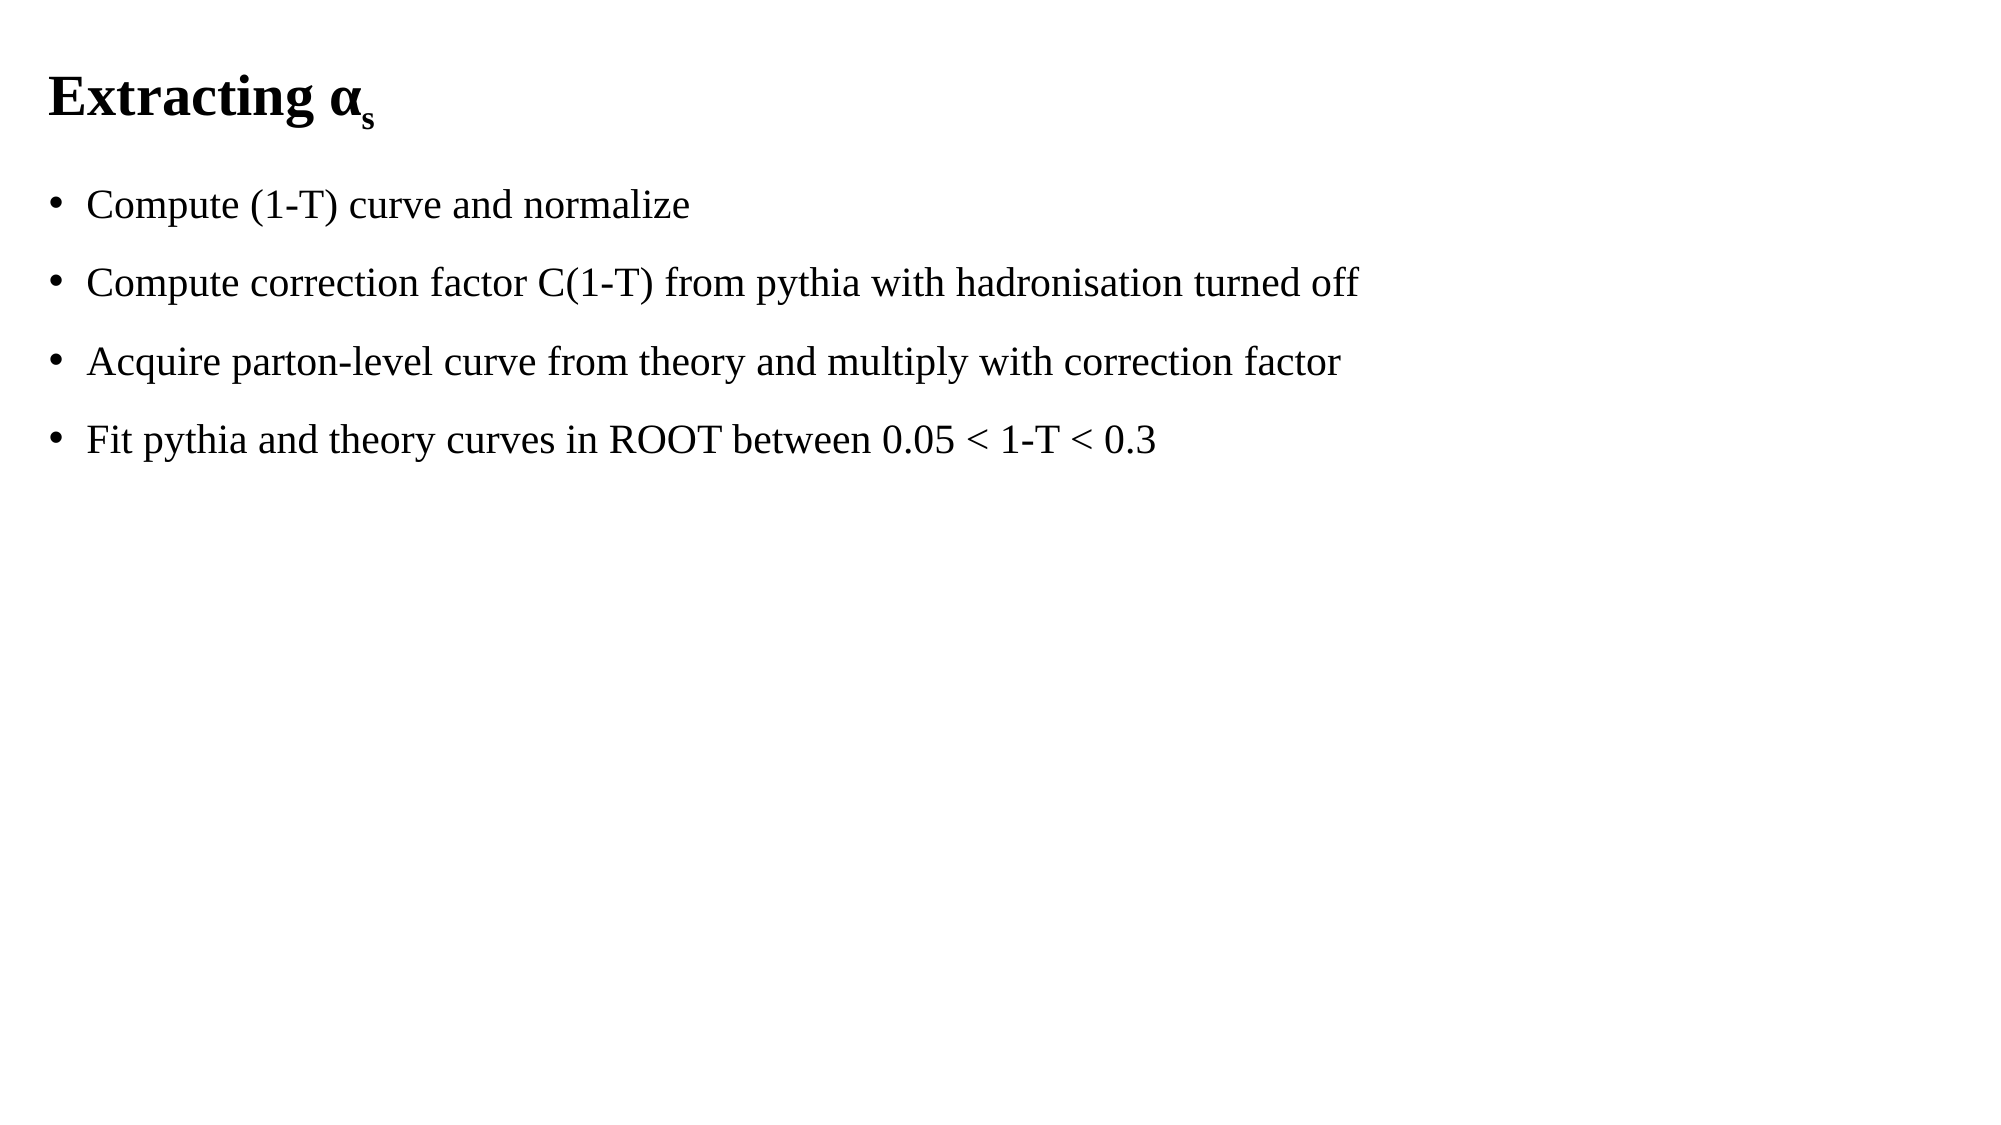

# Extracting αs
Compute (1-T) curve and normalize
Compute correction factor C(1-T) from pythia with hadronisation turned off
Acquire parton-level curve from theory and multiply with correction factor
Fit pythia and theory curves in ROOT between 0.05 < 1-T < 0.3